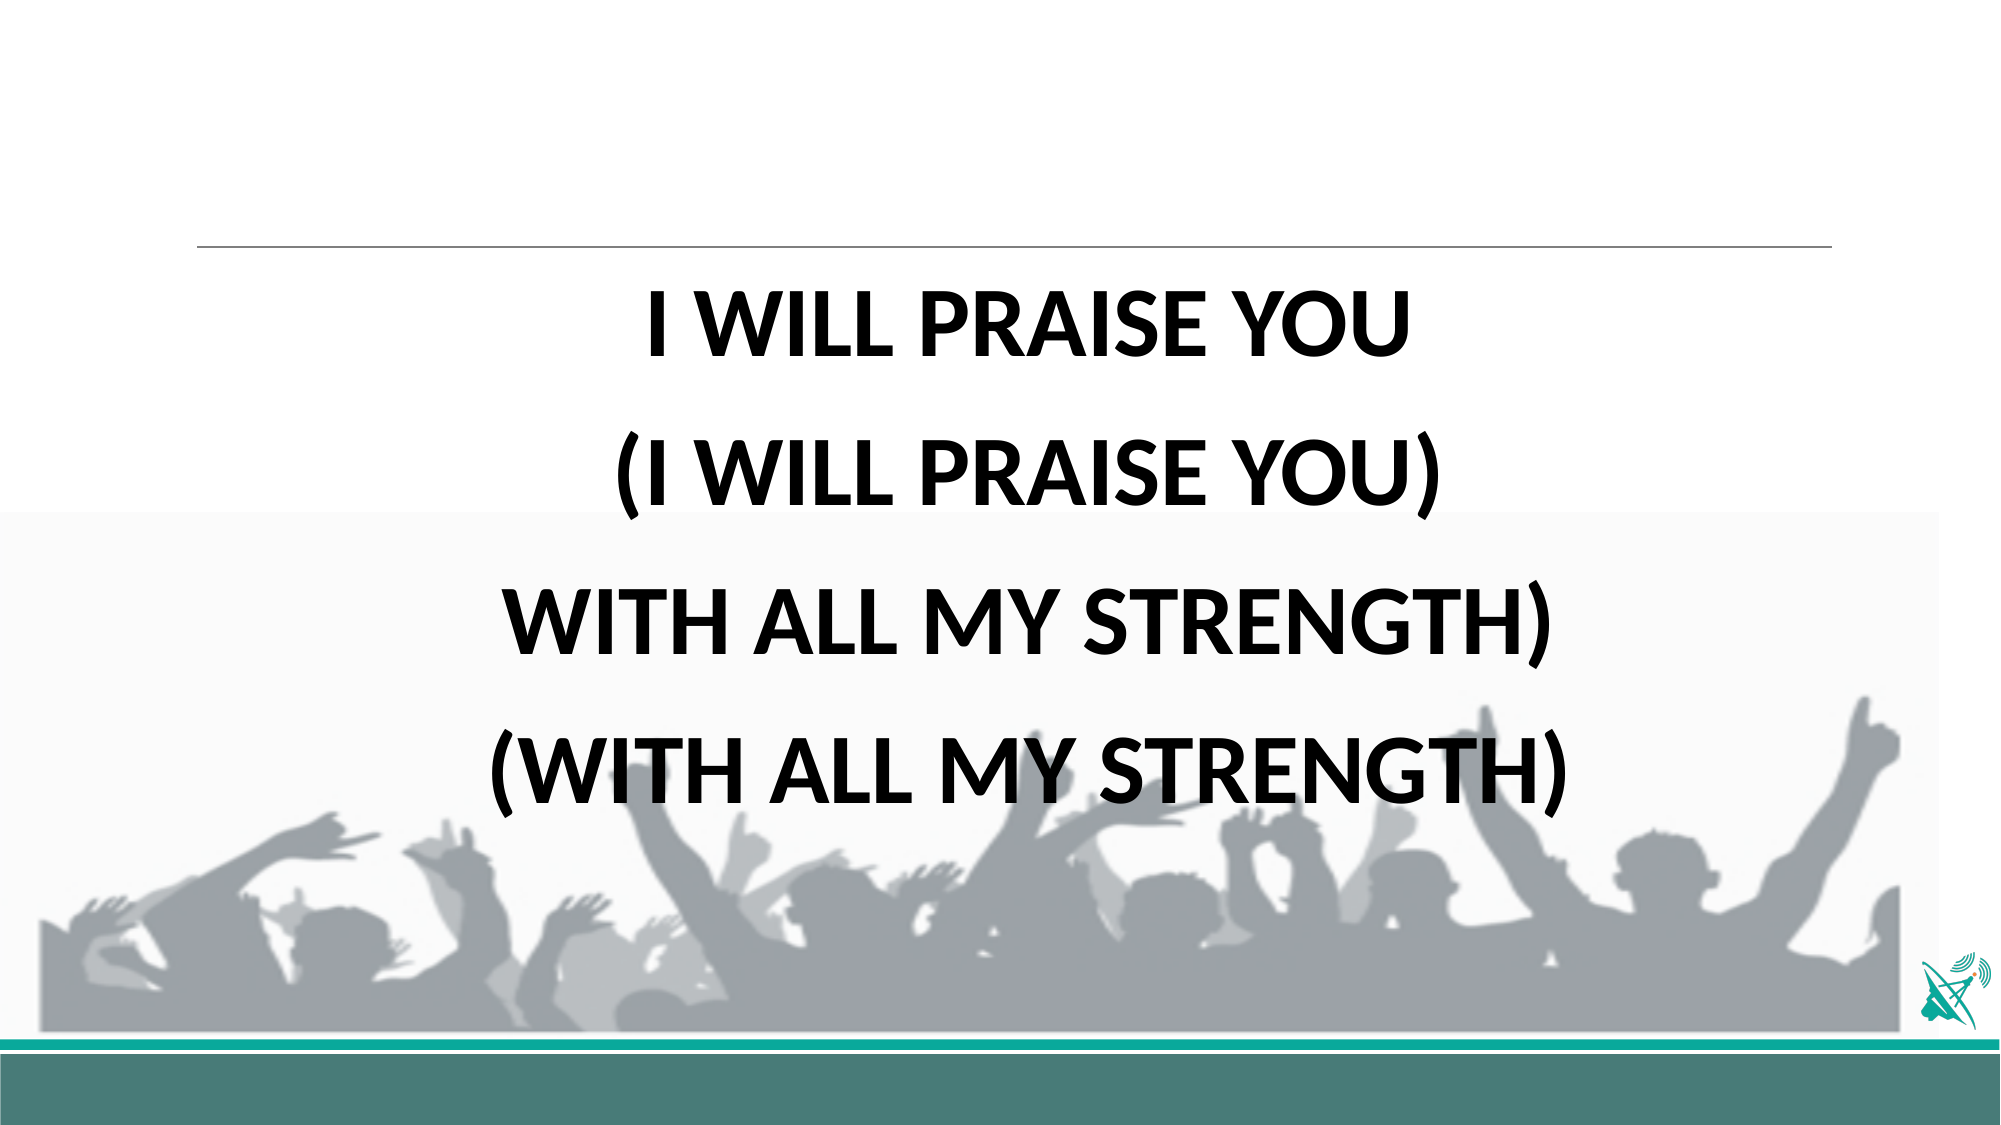

I WILL PRAISE YOU
(I WILL PRAISE YOU)
WITH ALL MY STRENGTH)
(WITH ALL MY STRENGTH)